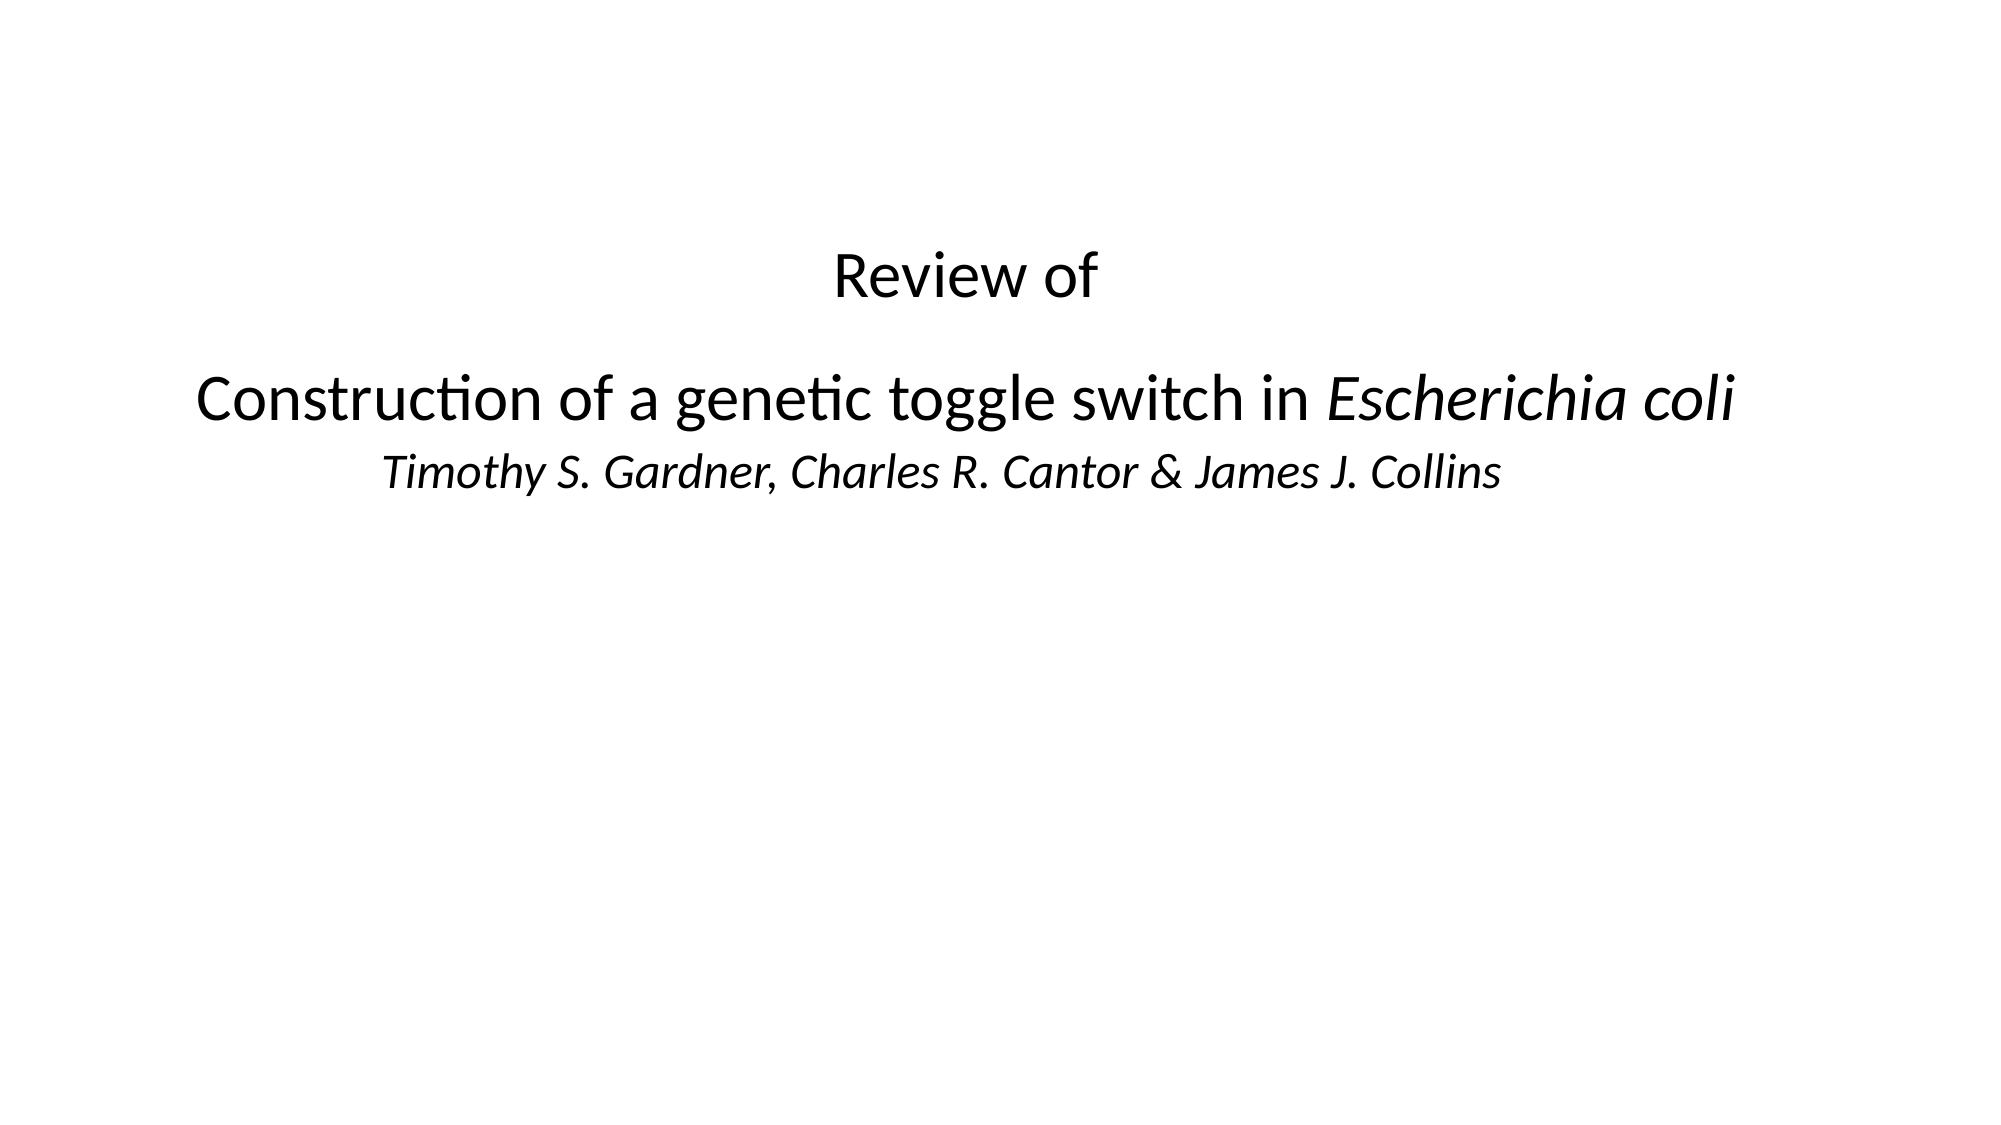

Review of
Construction of a genetic toggle switch in Escherichia coli
Timothy S. Gardner, Charles R. Cantor & James J. Collins